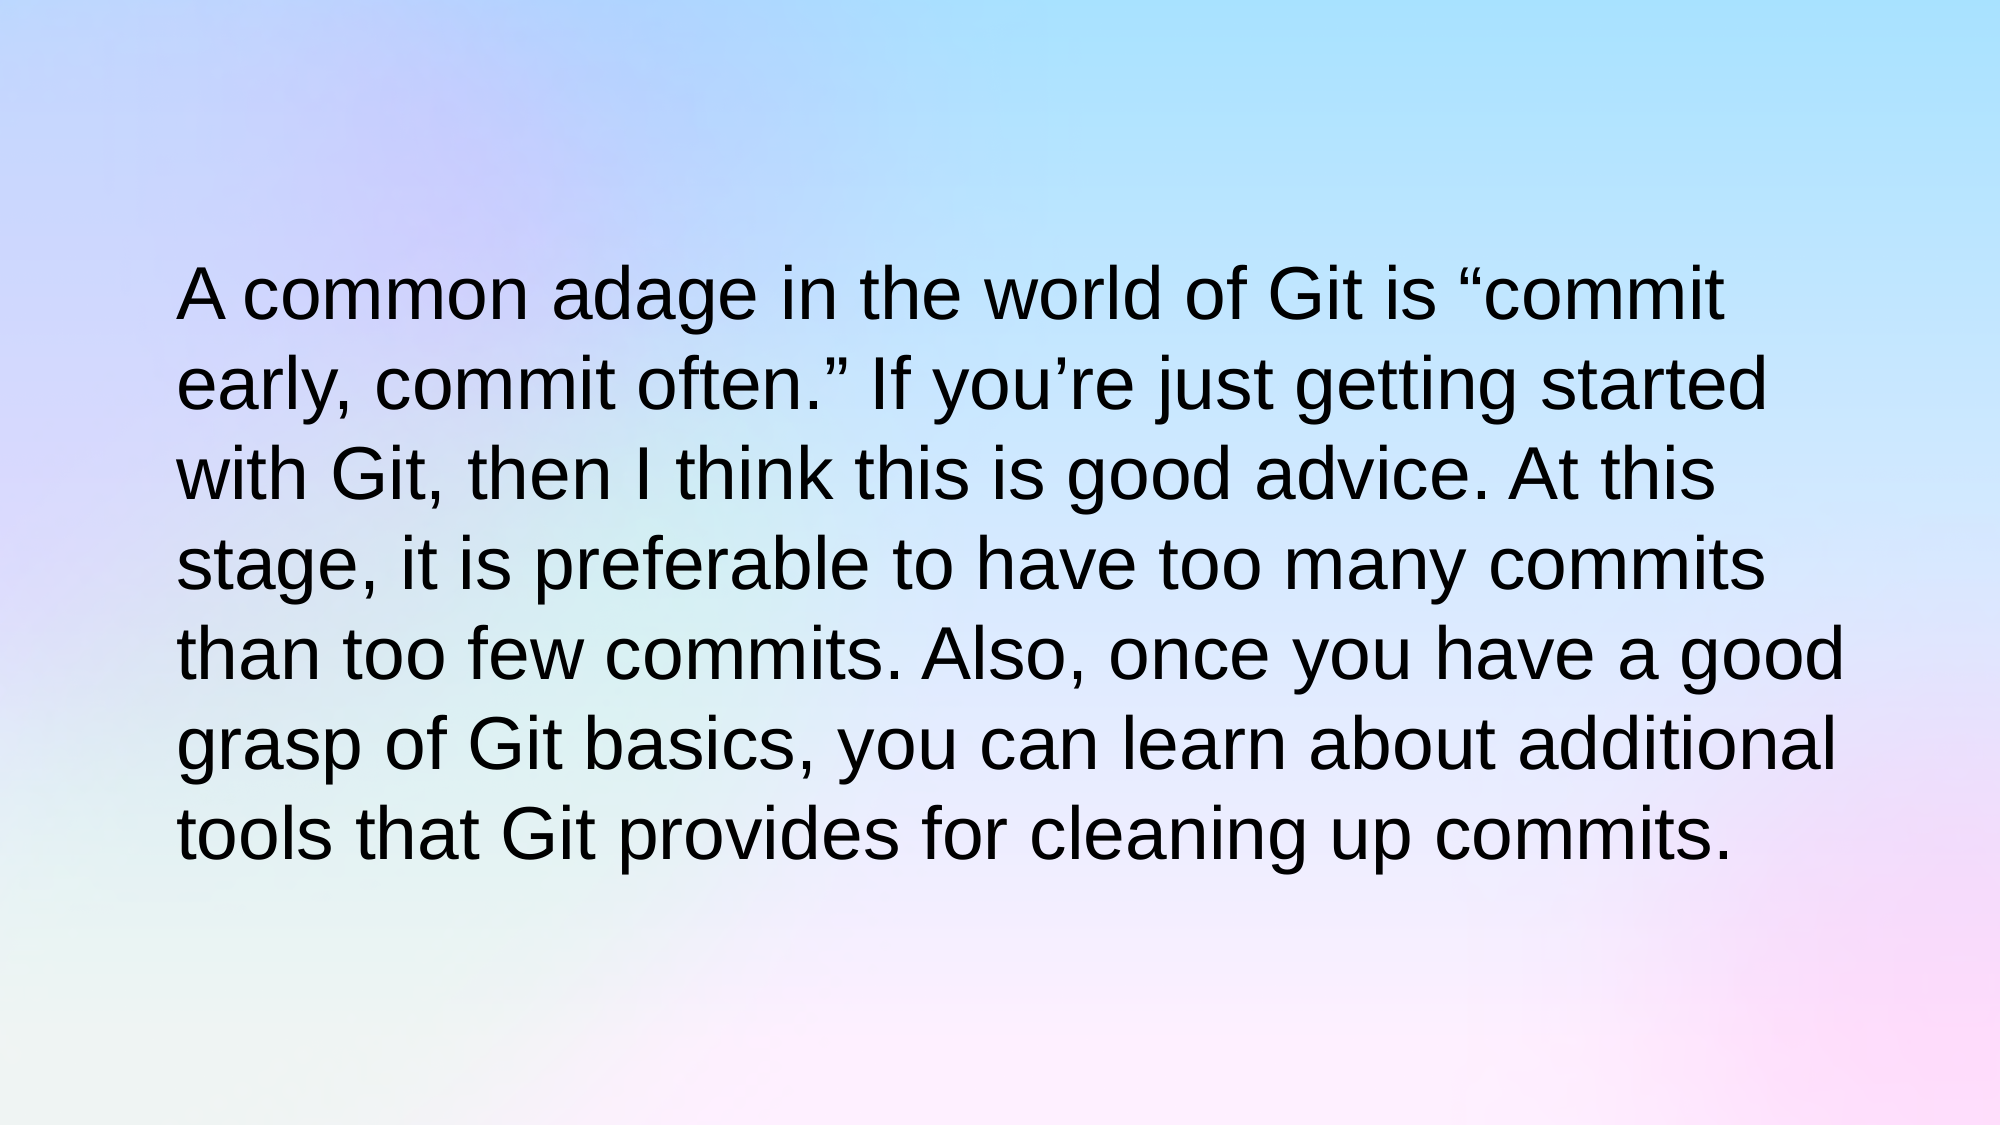

A common adage in the world of Git is “commit early, commit often.” If you’re just getting started with Git, then I think this is good advice. At this stage, it is preferable to have too many commits than too few commits. Also, once you have a good grasp of Git basics, you can learn about additional tools that Git provides for cleaning up commits.